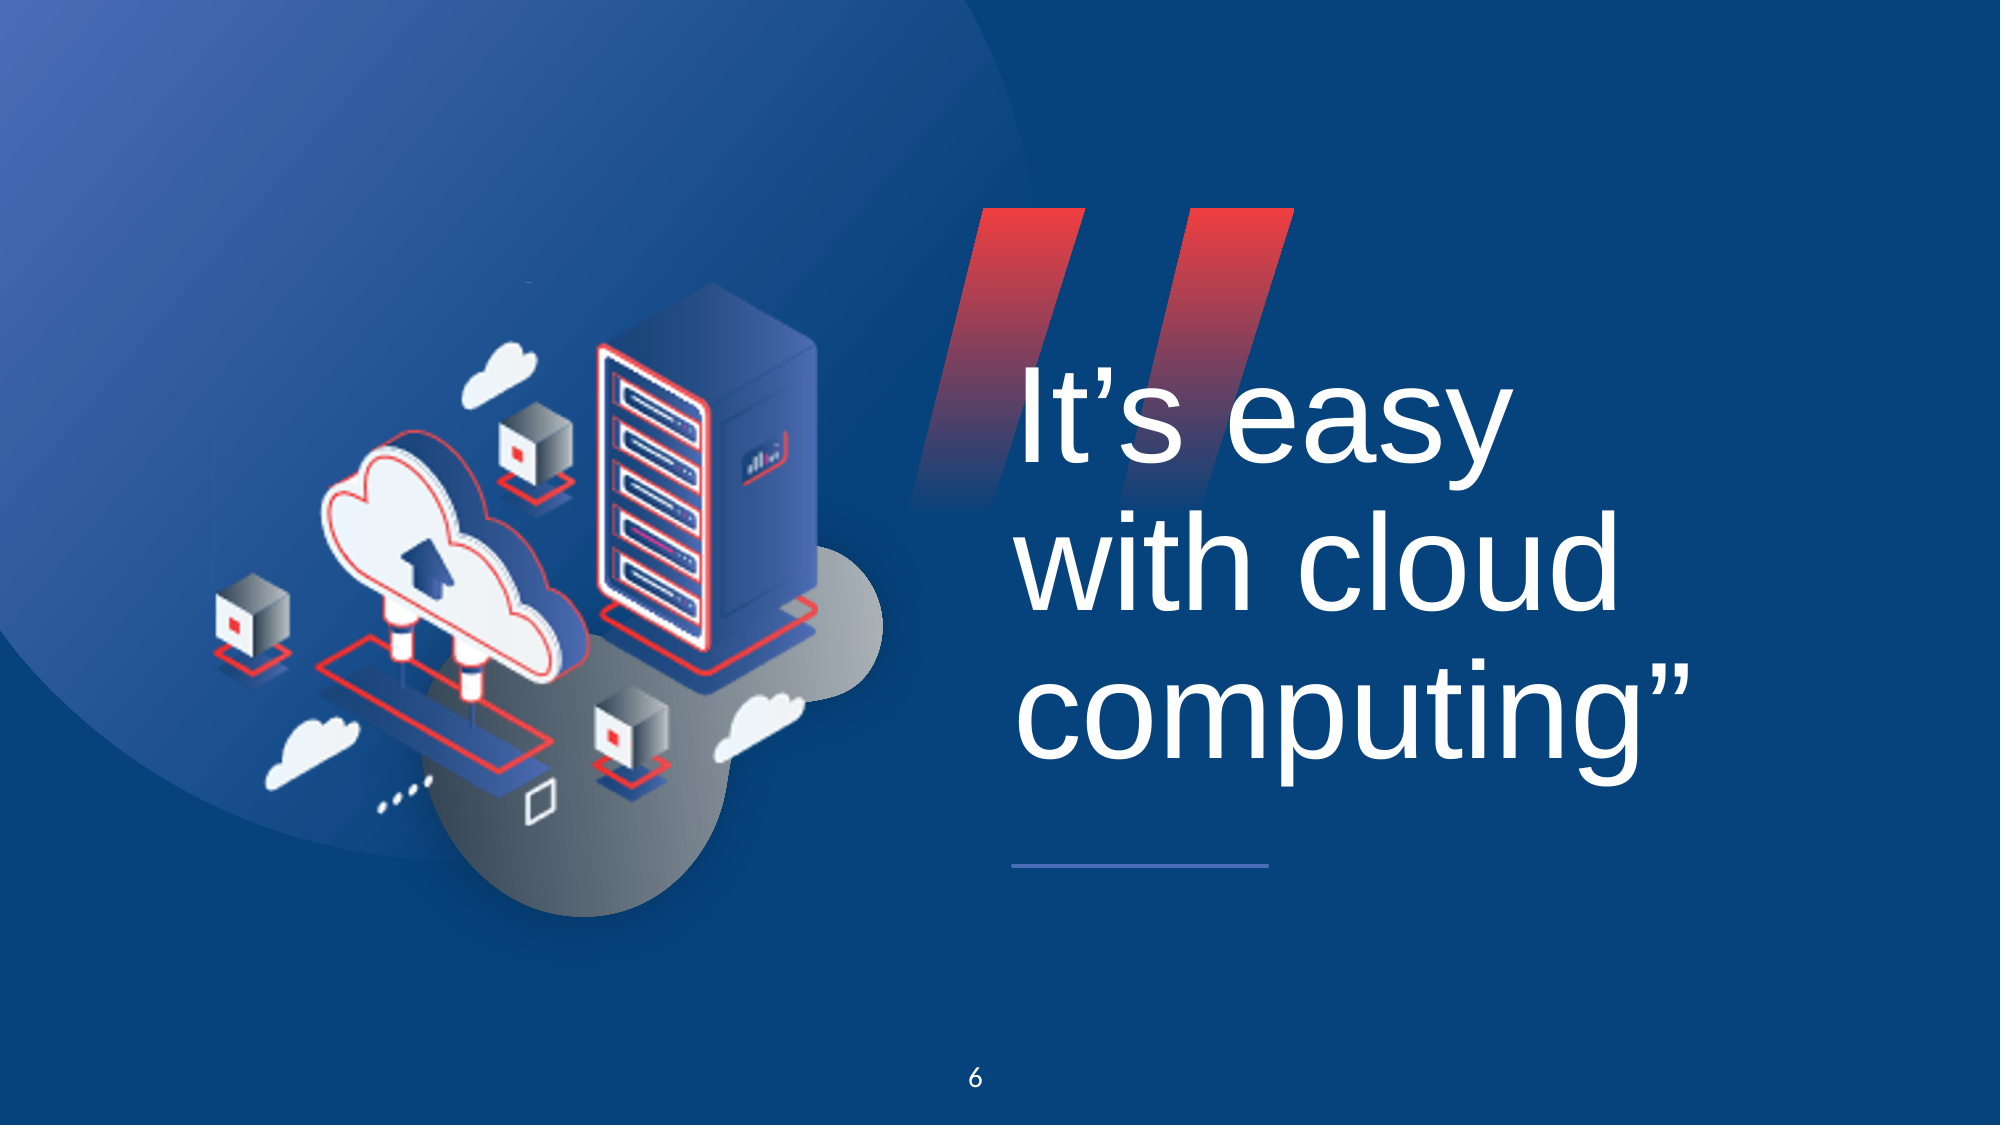

# It’s easy with cloud computing”
6